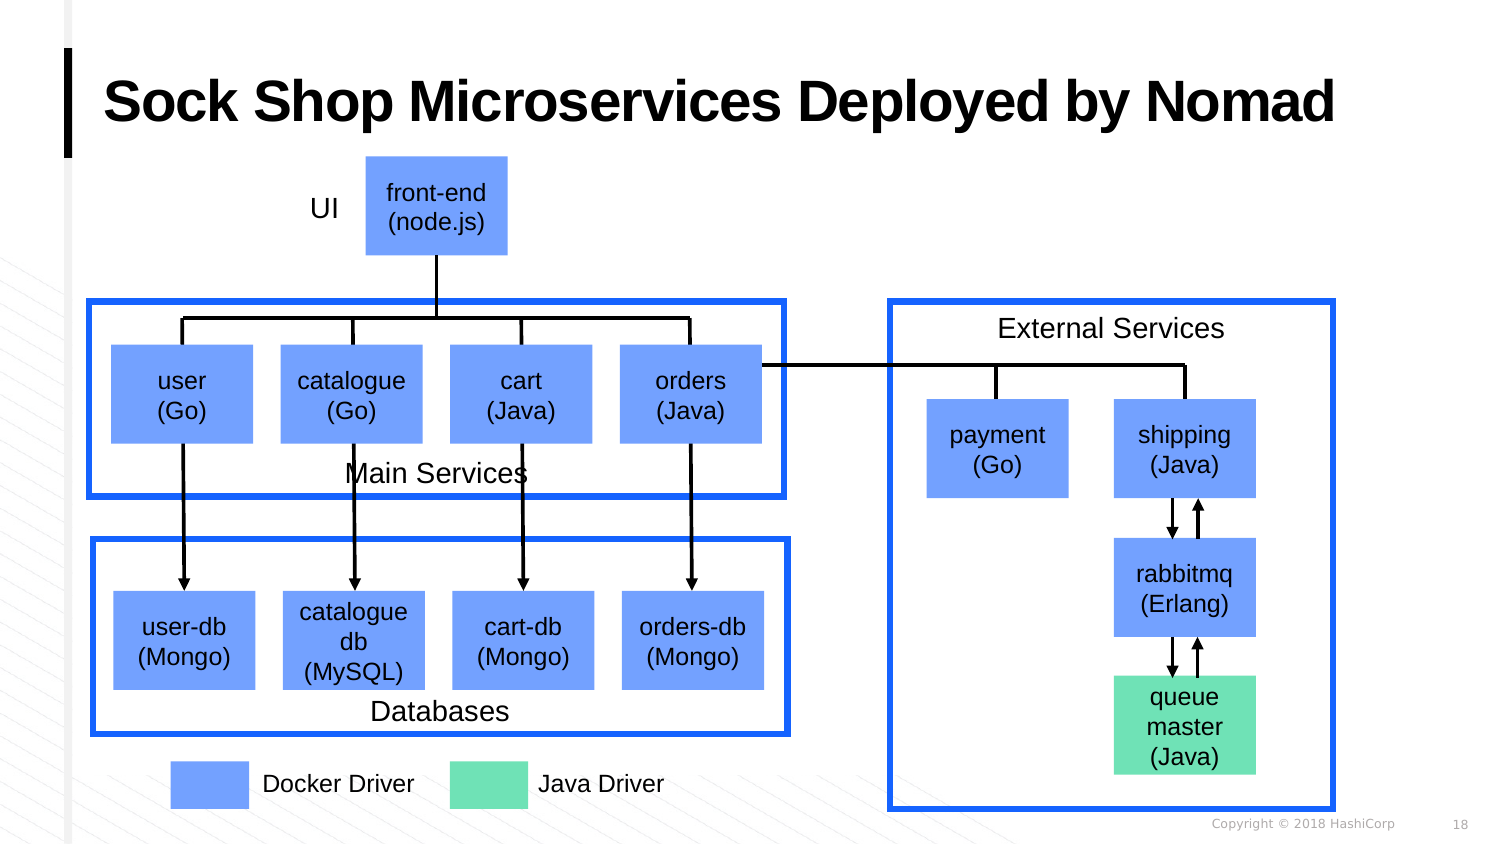

# Sock Shop Microservices Deployed by Nomad
front-end
(node.js)
UI
Main Services
External Services
orders
(Java)
cart
(Java)
catalogue
(Go)
user
(Go)
payment
(Go)
shipping
(Java)
rabbitmq
(Erlang)
Databases
orders-db
(Mongo)
cart-db
(Mongo)
cataloguedb
(MySQL)
user-db
(Mongo)
queue master
(Java)
Docker Driver
Java Driver

18